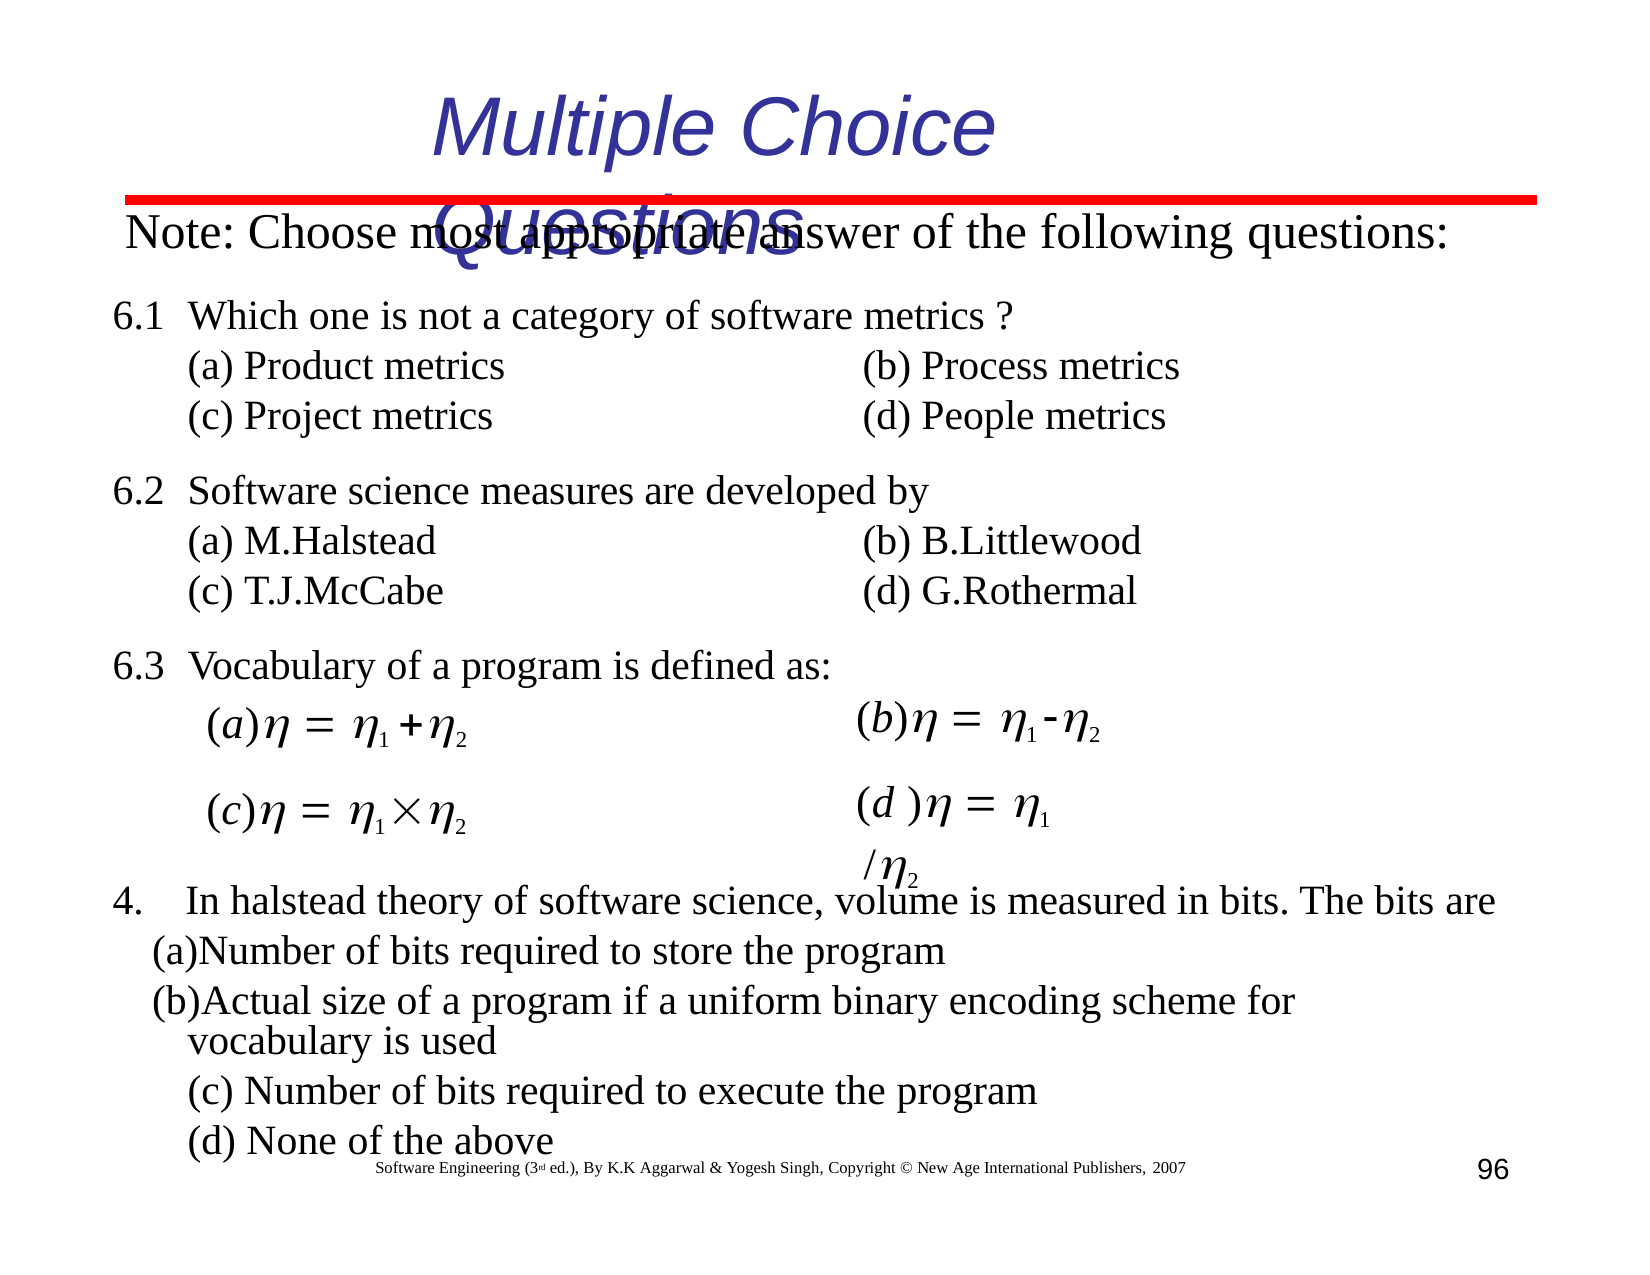

# Multiple Choice Questions
Note: Choose most appropriate answer of the following questions:
6.1	Which one is not a category of software metrics ?

(a) Product metrics
(c) Project metrics
(b) Process metrics
(d) People metrics
6.2	Software science measures are developed by
(a) M.Halstead
(c) T.J.McCabe
6.3	Vocabulary of a program is defined as:
(a)η = η1  +η2
(c)η = η1 ×η2
(b) B.Littlewood
(d) G.Rothermal
(b)η = η1 −η2
(d )η = η1 /η2
In halstead theory of software science, volume is measured in bits. The bits are
Number of bits required to store the program
Actual size of a program if a uniform binary encoding scheme for  vocabulary is used
Number of bits required to execute the program
None of the above
96
Software Engineering (3rd  ed.), By K.K Aggarwal & Yogesh Singh, Copyright © New Age International Publishers, 2007